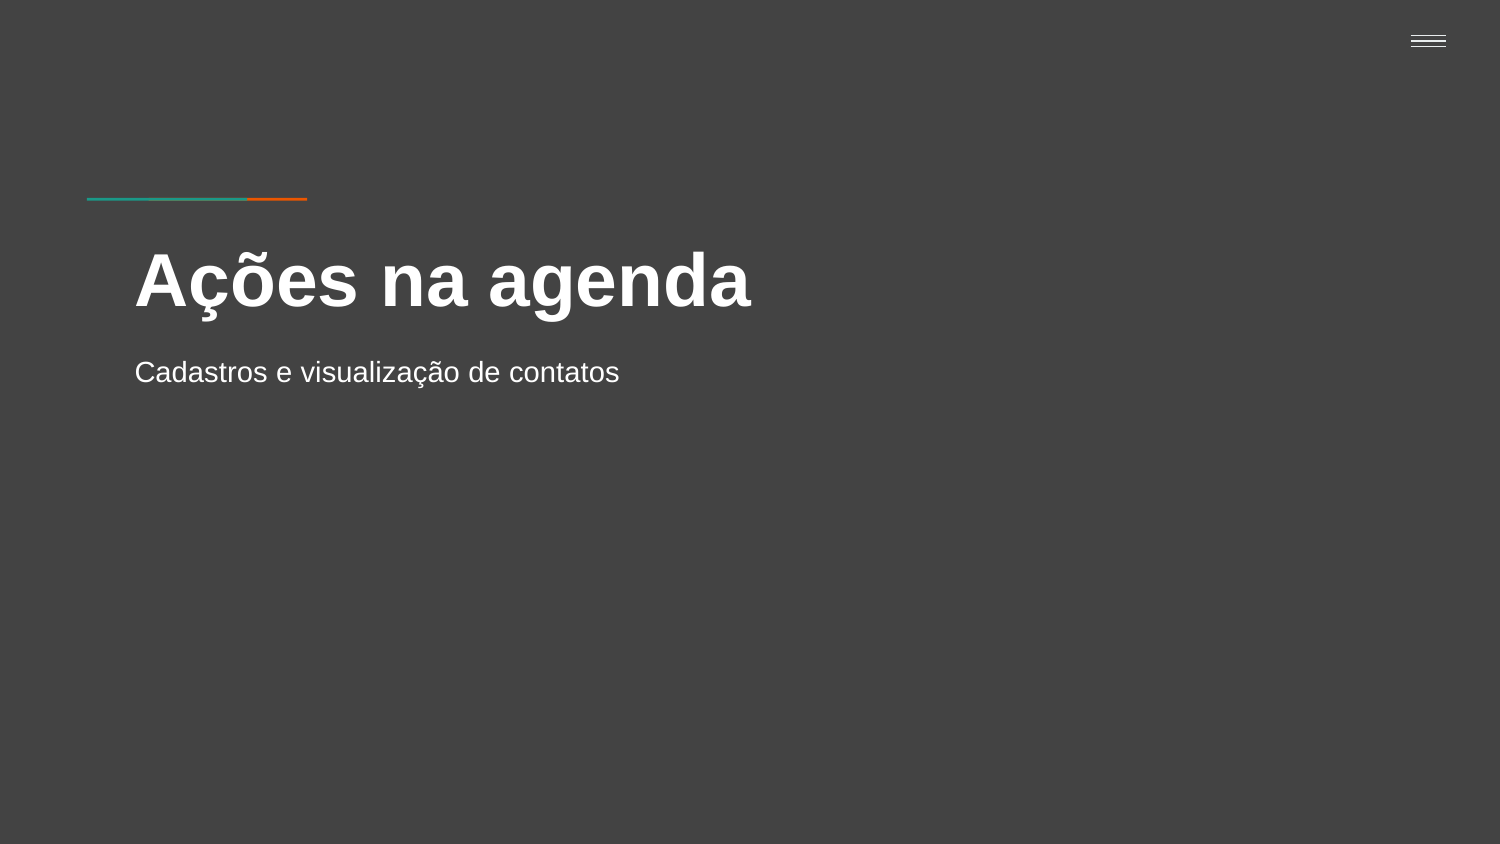

# Ações na agenda
Cadastros e visualização de contatos